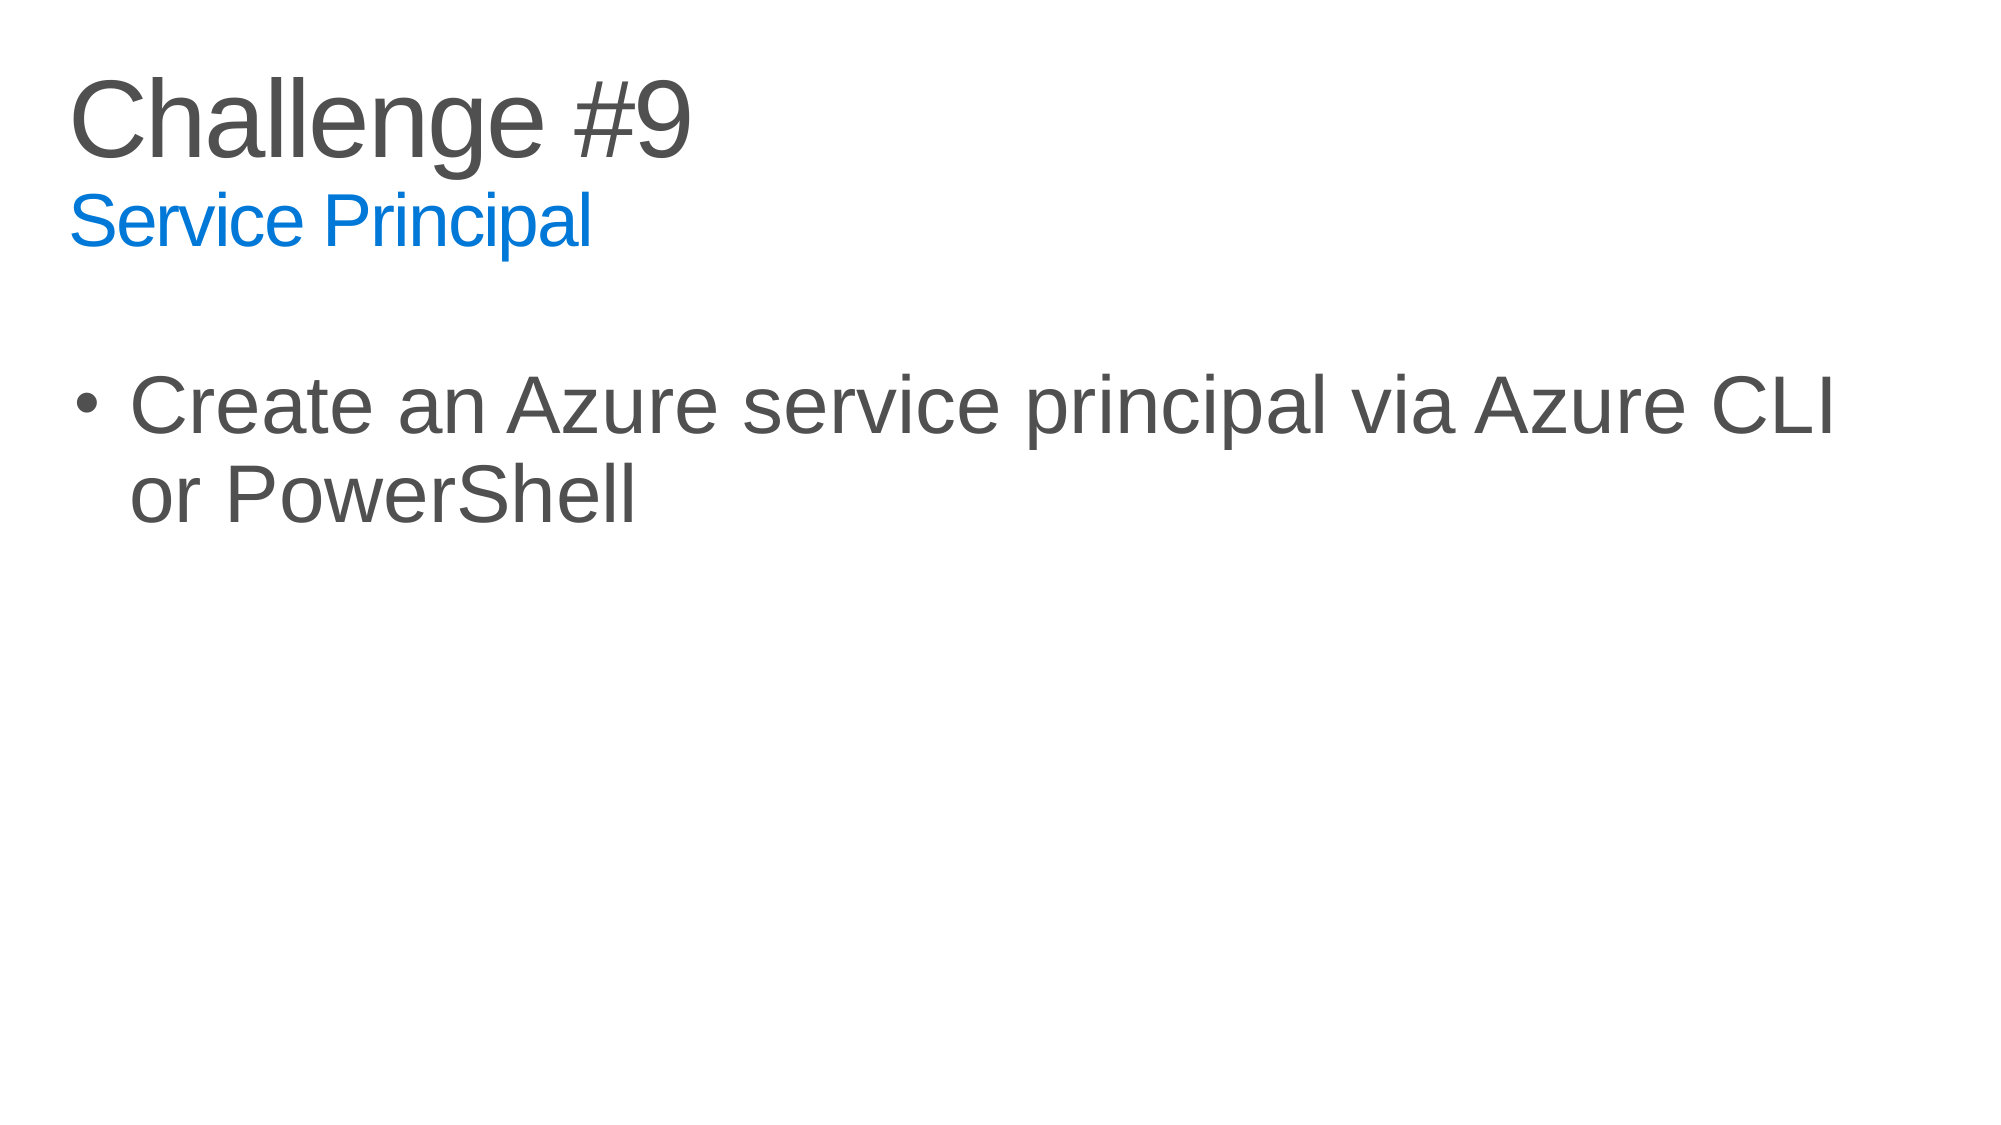

# Challenge #9 Service Principal
Create an Azure service principal via Azure CLI or PowerShell